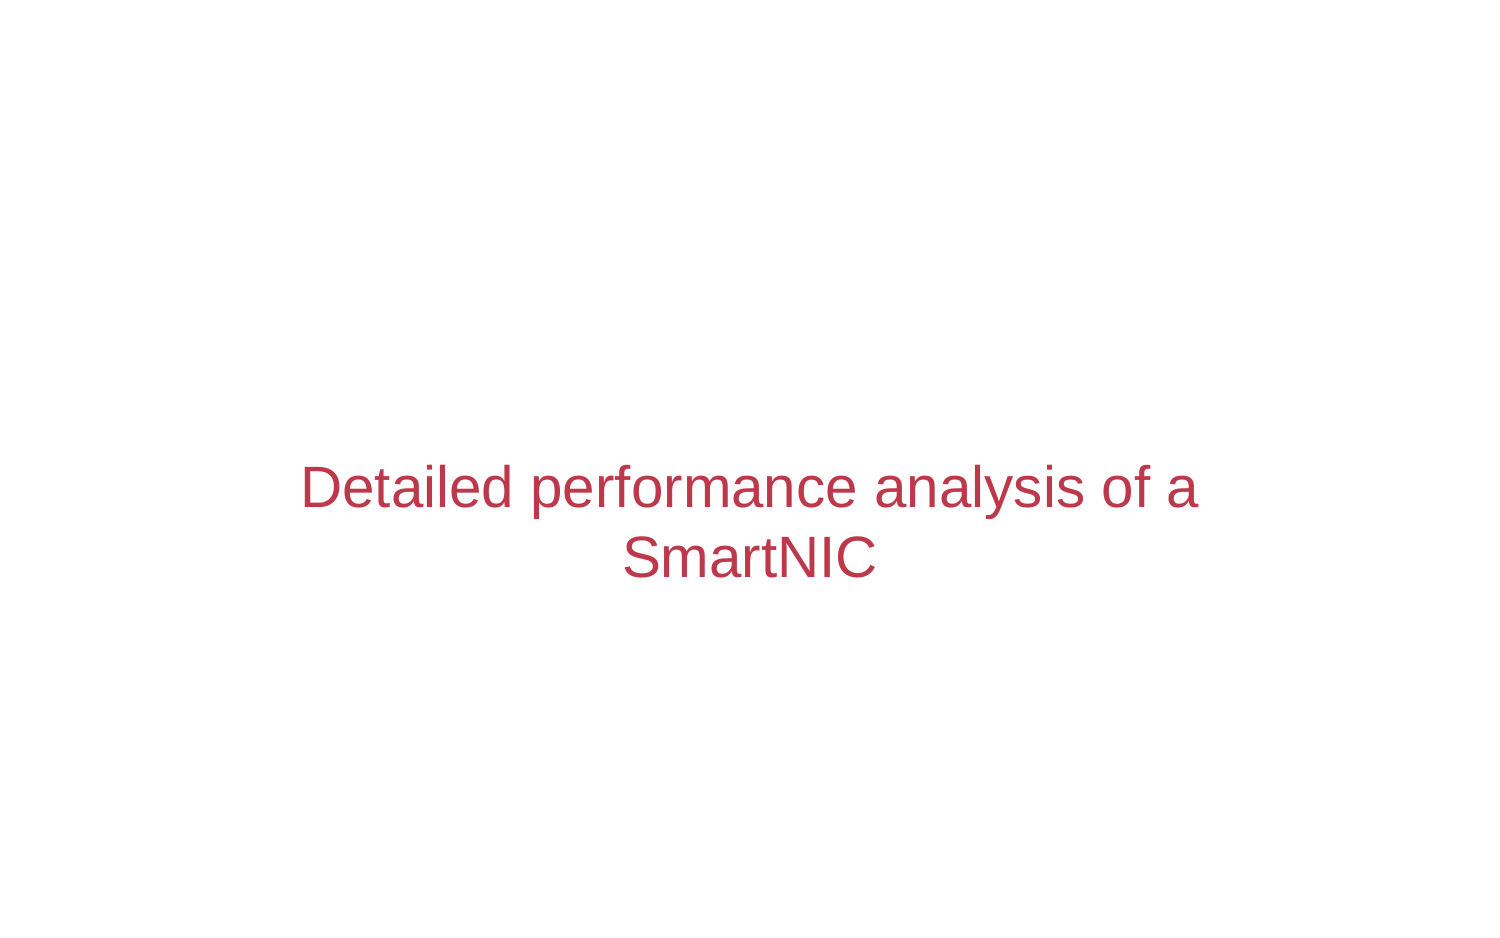

#
Detailed performance analysis of a SmartNIC